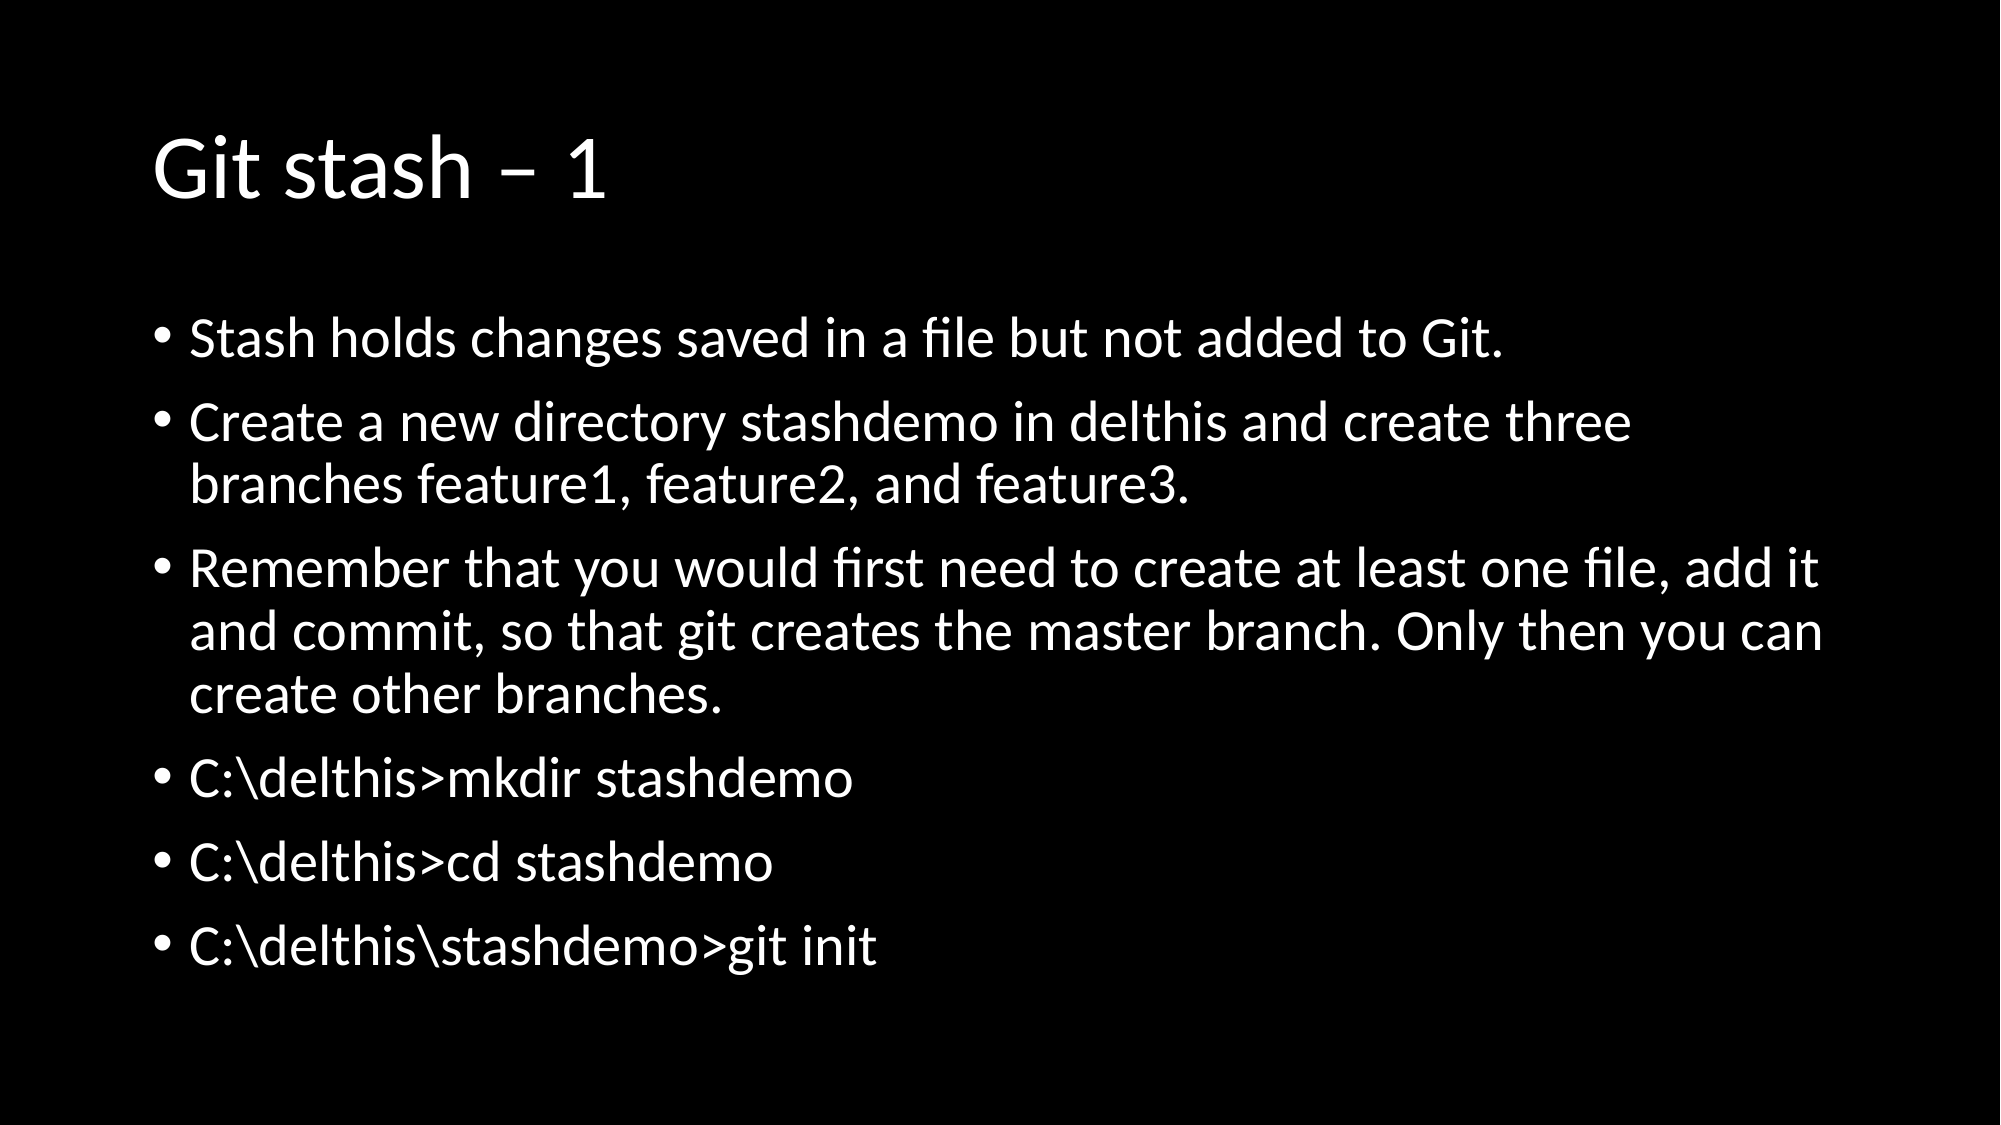

# Git stash – 1
Stash holds changes saved in a file but not added to Git.
Create a new directory stashdemo in delthis and create three branches feature1, feature2, and feature3.
Remember that you would first need to create at least one file, add it and commit, so that git creates the master branch. Only then you can create other branches.
C:\delthis>mkdir stashdemo
C:\delthis>cd stashdemo
C:\delthis\stashdemo>git init